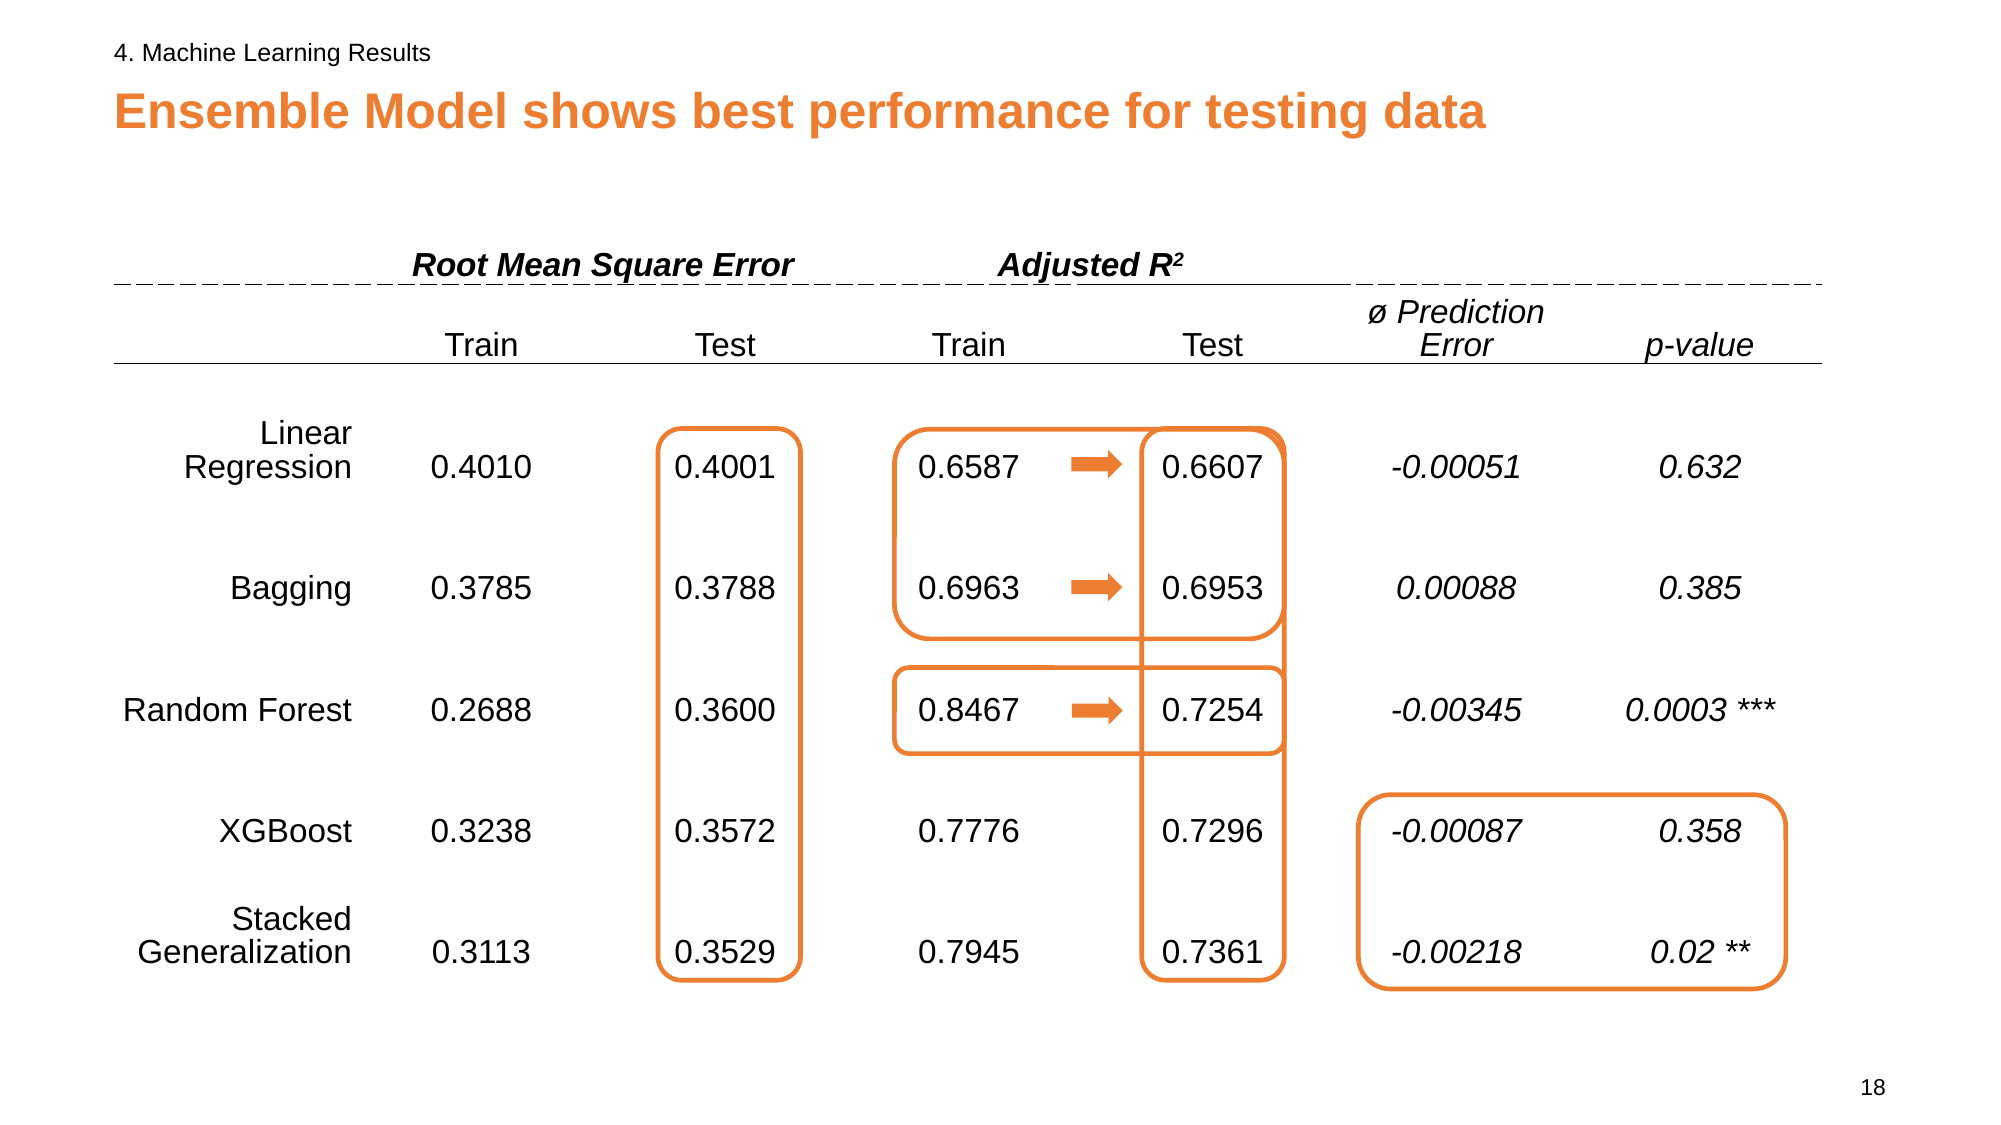

4. Machine Learning Results
# Ensemble Model shows best performance for testing data
|  | Root Mean Square Error |  | Adjusted R2 |  |  |  |
| --- | --- | --- | --- | --- | --- | --- |
|  | Train | Test | Train | Test | ø Prediction Error | p-value |
| Linear Regression | 0.4010 | 0.4001 | 0.6587 | 0.6607 | -0.00051 | 0.632 |
| Bagging | 0.3785 | 0.3788 | 0.6963 | 0.6953 | 0.00088 | 0.385 |
| Random Forest | 0.2688 | 0.3600 | 0.8467 | 0.7254 | -0.00345 | 0.0003 \*\*\* |
| XGBoost | 0.3238 | 0.3572 | 0.7776 | 0.7296 | -0.00087 | 0.358 |
| Stacked Generalization | 0.3113 | 0.3529 | 0.7945 | 0.7361 | -0.00218 | 0.02 \*\* |

18